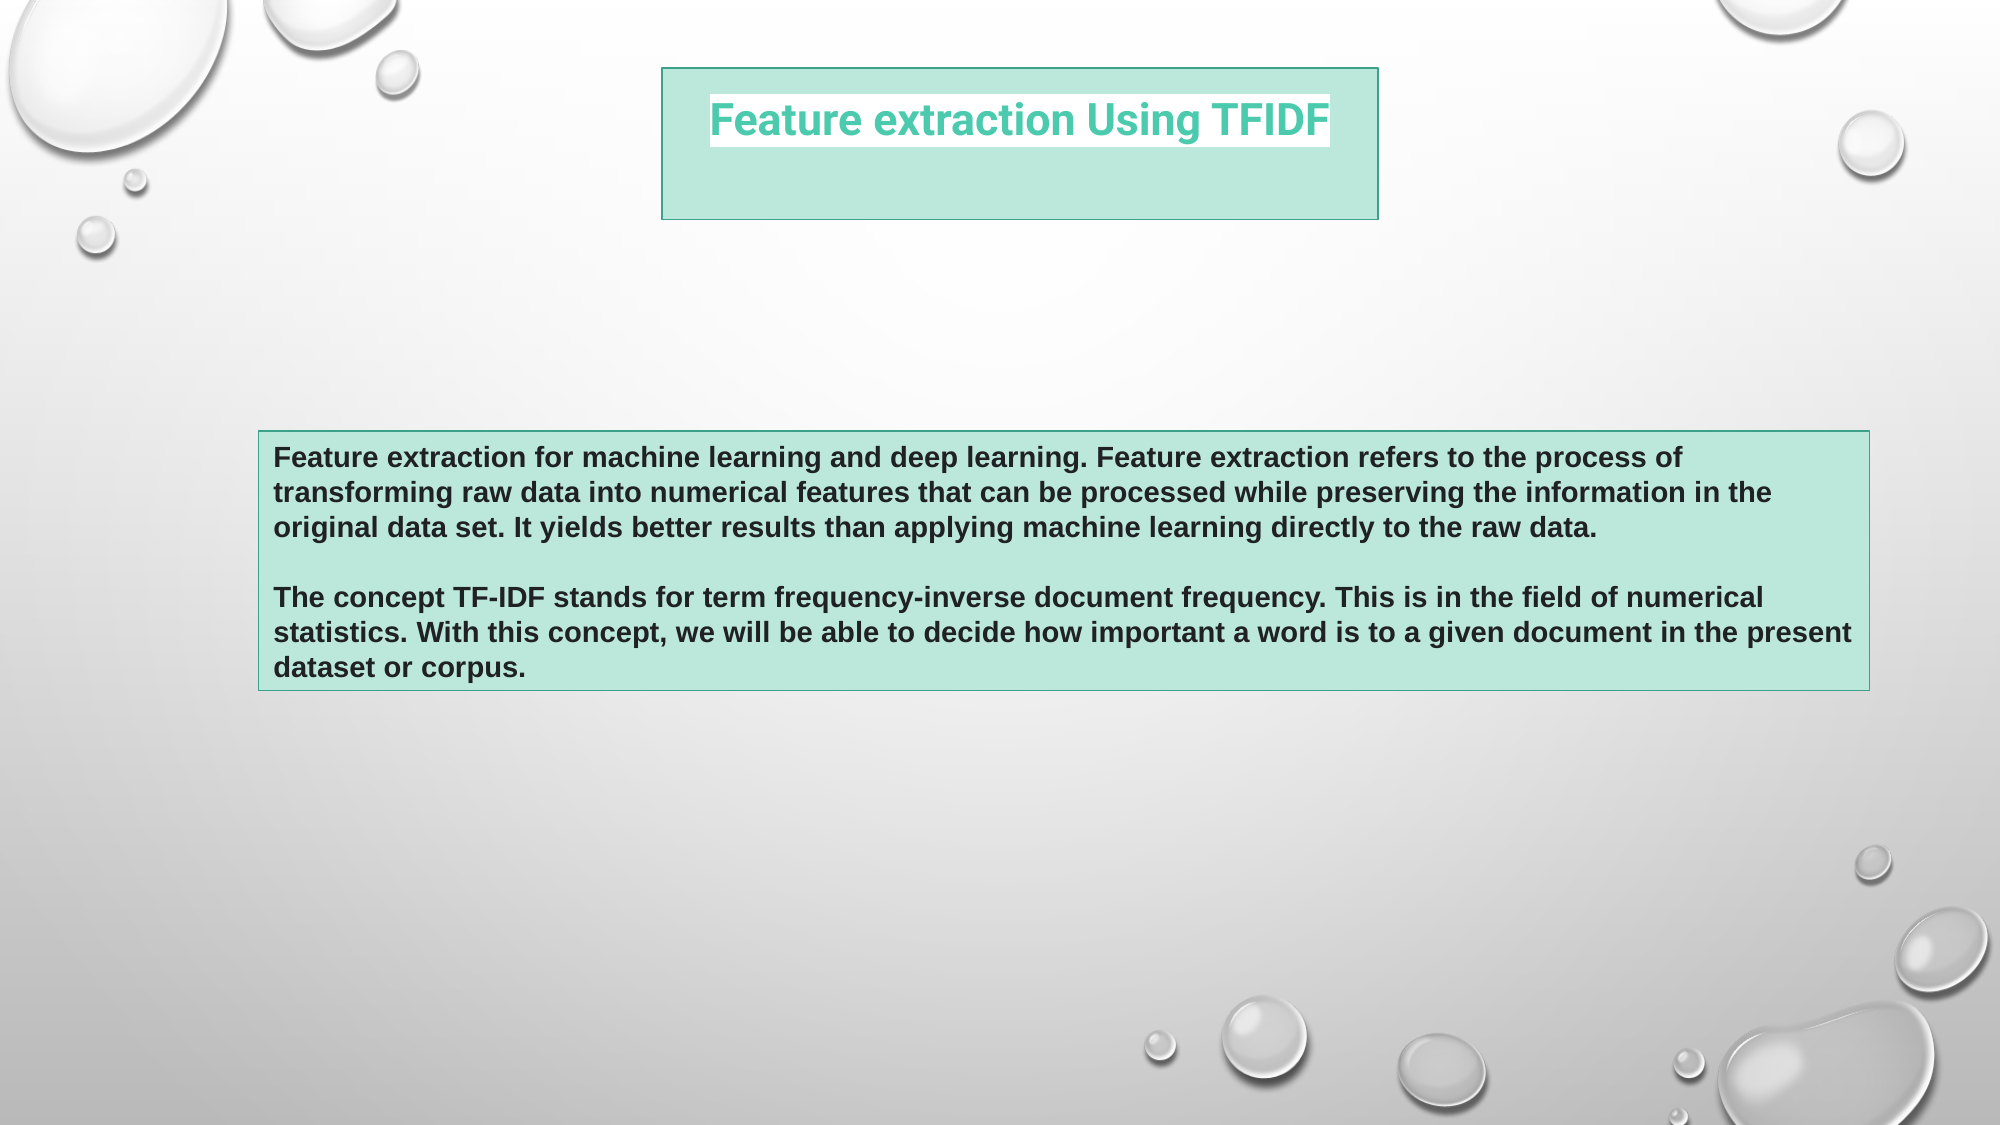

Feature extraction Using TFIDF

Feature extraction for machine learning and deep learning. Feature extraction refers to the process of transforming raw data into numerical features that can be processed while preserving the information in the original data set. It yields better results than applying machine learning directly to the raw data.

The concept TF-IDF stands for term frequency-inverse document frequency. This is in the field of numerical statistics. With this concept, we will be able to decide how important a word is to a given document in the present dataset or corpus.